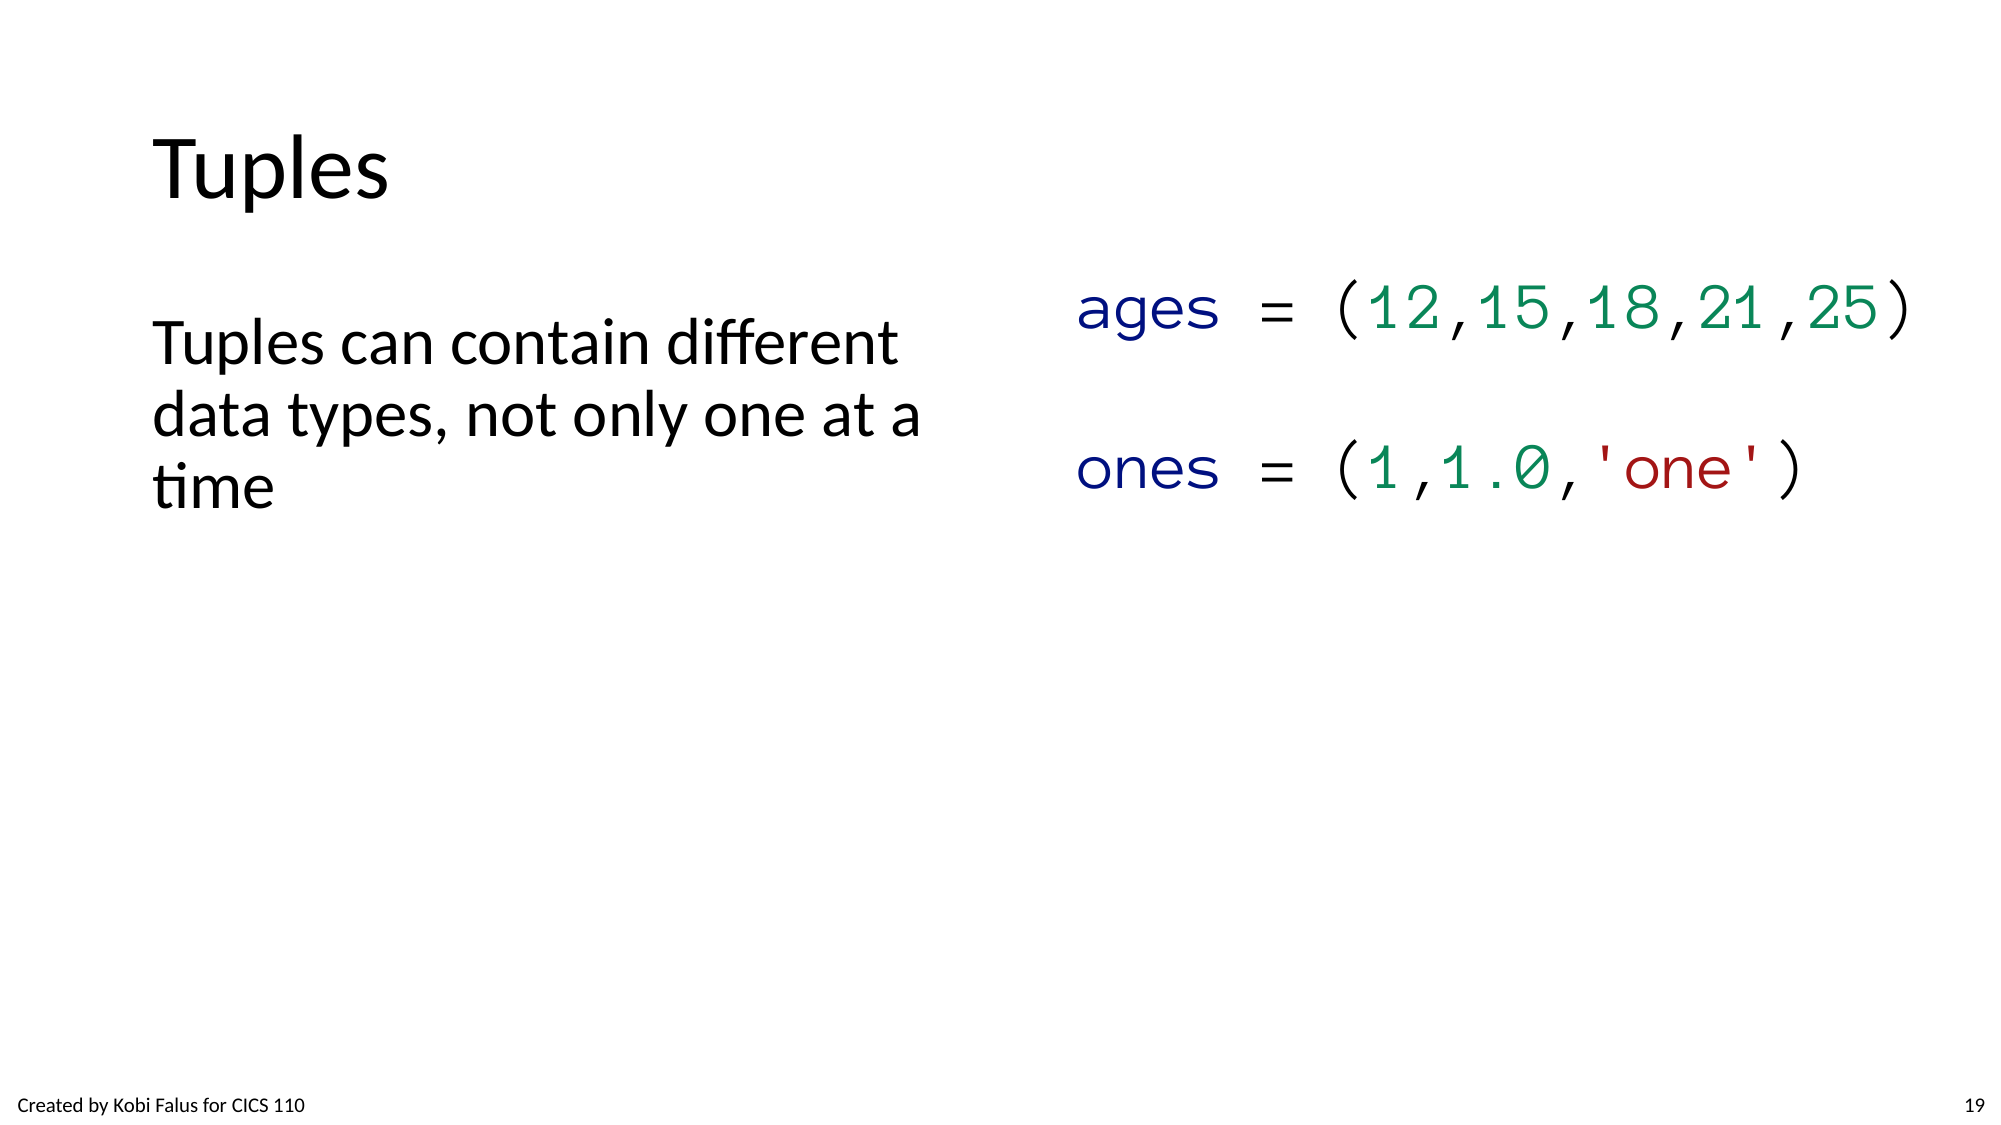

# Tuples
ages = (12,15,18,21,25)

ones = (1,1.0,'one')
Tuples can contain different data types, not only one at a time